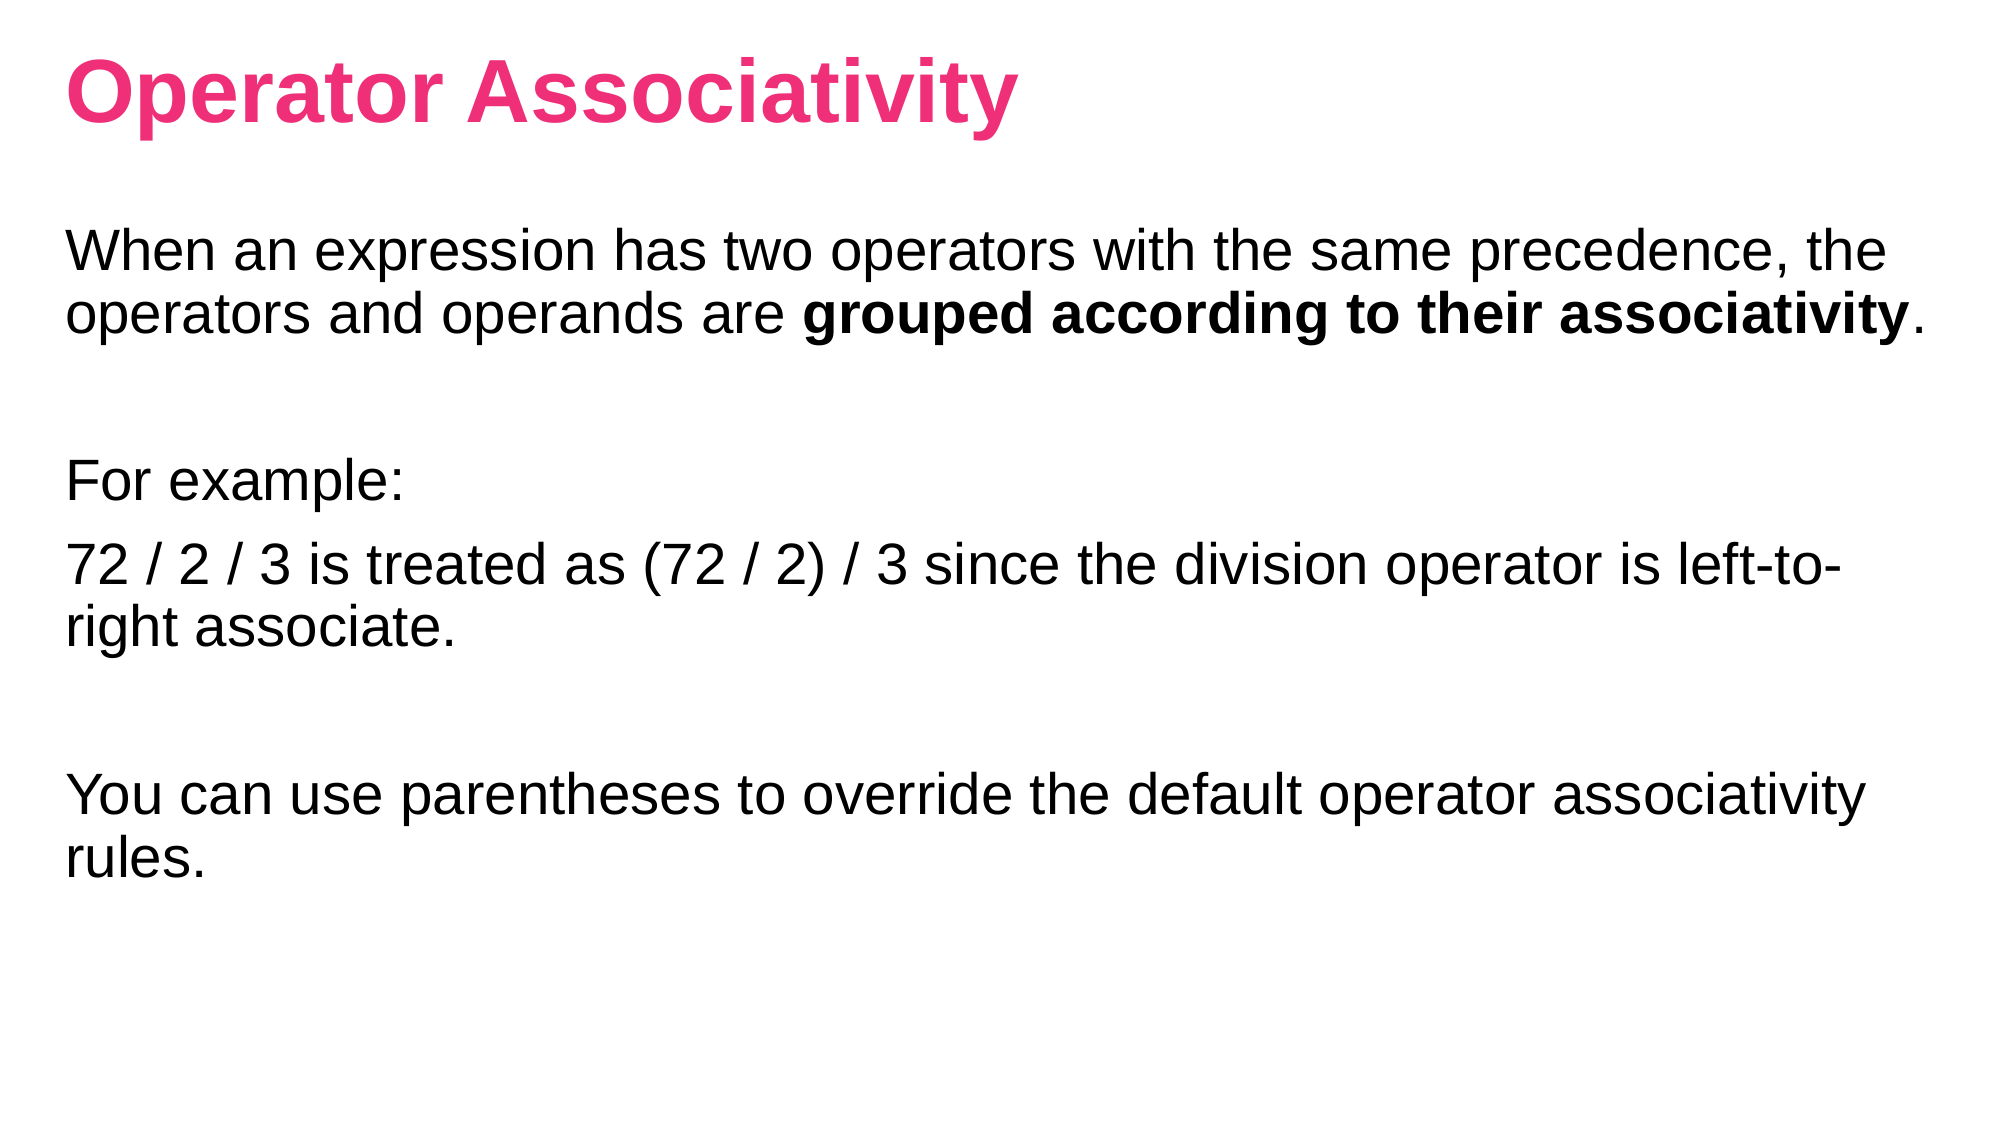

# Operator Associativity
When an expression has two operators with the same precedence, the operators and operands are grouped according to their associativity.

For example:
72 / 2 / 3 is treated as (72 / 2) / 3 since the division operator is left-to-right associate.

You can use parentheses to override the default operator associativity rules.